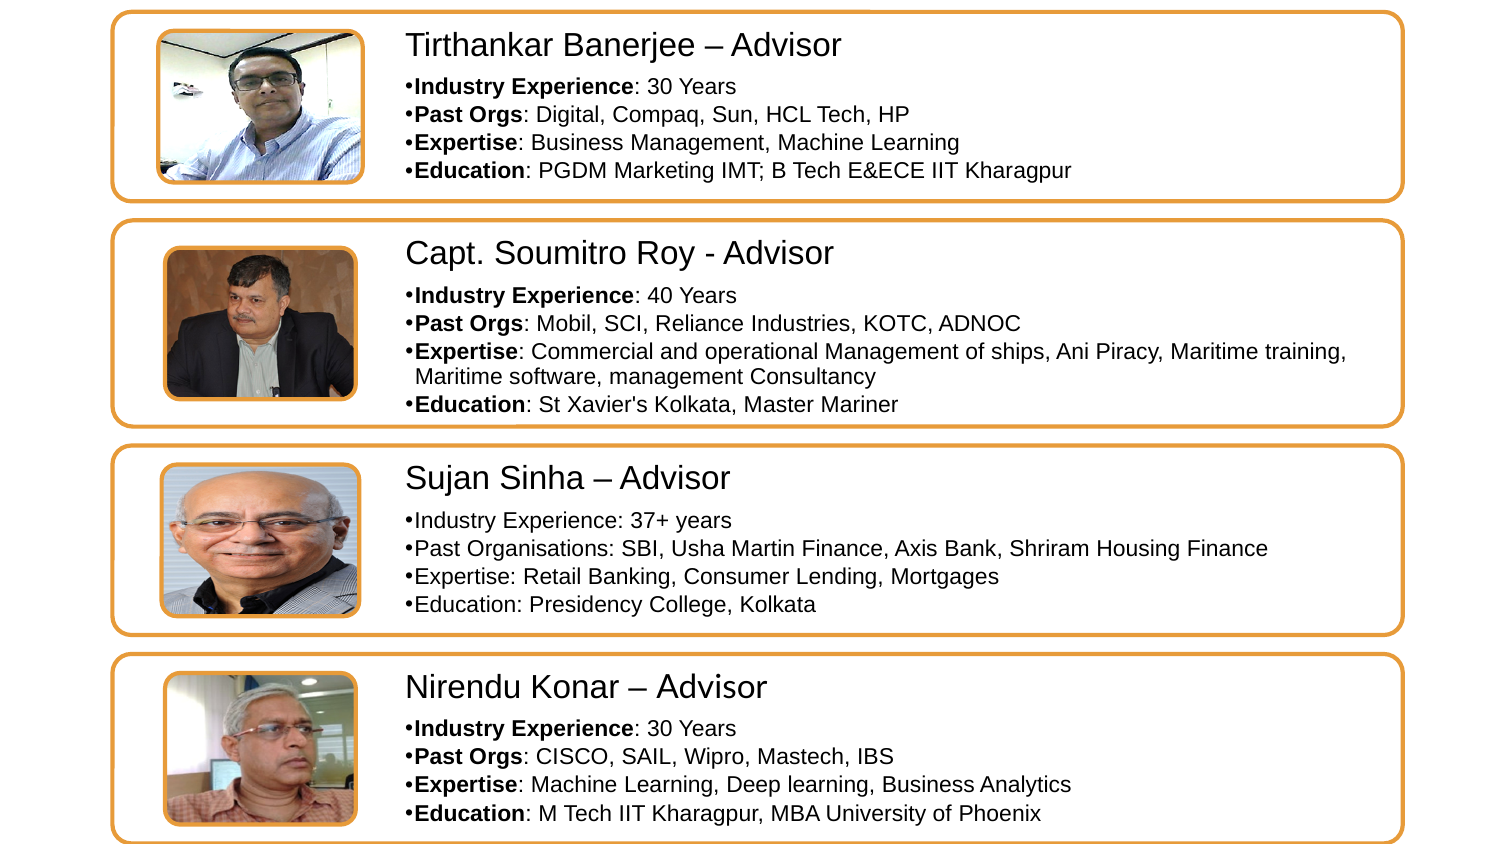

Tirthankar Banerjee – Advisor
Industry Experience: 30 Years
Past Orgs: Digital, Compaq, Sun, HCL Tech, HP
Expertise: Business Management, Machine Learning
Education: PGDM Marketing IMT; B Tech E&ECE IIT Kharagpur
Capt. Soumitro Roy - Advisor
Industry Experience: 40 Years
Past Orgs: Mobil, SCI, Reliance Industries, KOTC, ADNOC
Expertise: Commercial and operational Management of ships, Ani Piracy, Maritime training, Maritime software, management Consultancy
Education: St Xavier's Kolkata, Master Mariner
Sujan Sinha – Advisor
Industry Experience: 37+ years
Past Organisations: SBI, Usha Martin Finance, Axis Bank, Shriram Housing Finance
Expertise: Retail Banking, Consumer Lending, Mortgages
Education: Presidency College, Kolkata
Nirendu Konar – Advisor
Industry Experience: 30 Years
Past Orgs: CISCO, SAIL, Wipro, Mastech, IBS
Expertise: Machine Learning, Deep learning, Business Analytics
Education: M Tech IIT Kharagpur, MBA University of Phoenix